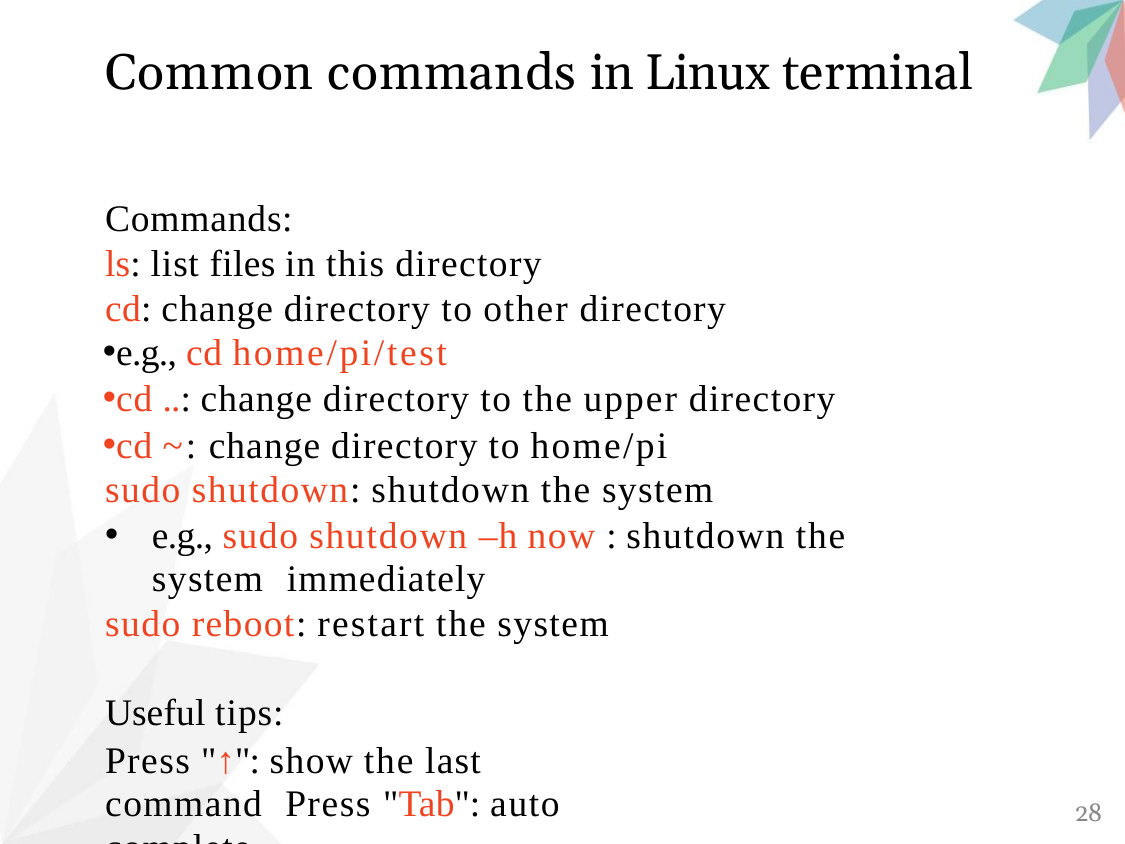

# Common commands in Linux terminal
Commands:
ls: list files in this directory
cd: change directory to other directory
e.g., cd home/pi/test
cd ..: change directory to the upper directory
cd ~: change directory to home/pi  sudo shutdown: shutdown the system
e.g., sudo shutdown –h now : shutdown the system  immediately
sudo reboot: restart the system
Useful tips:
Press "↑": show the last command  Press "Tab": auto complete
28